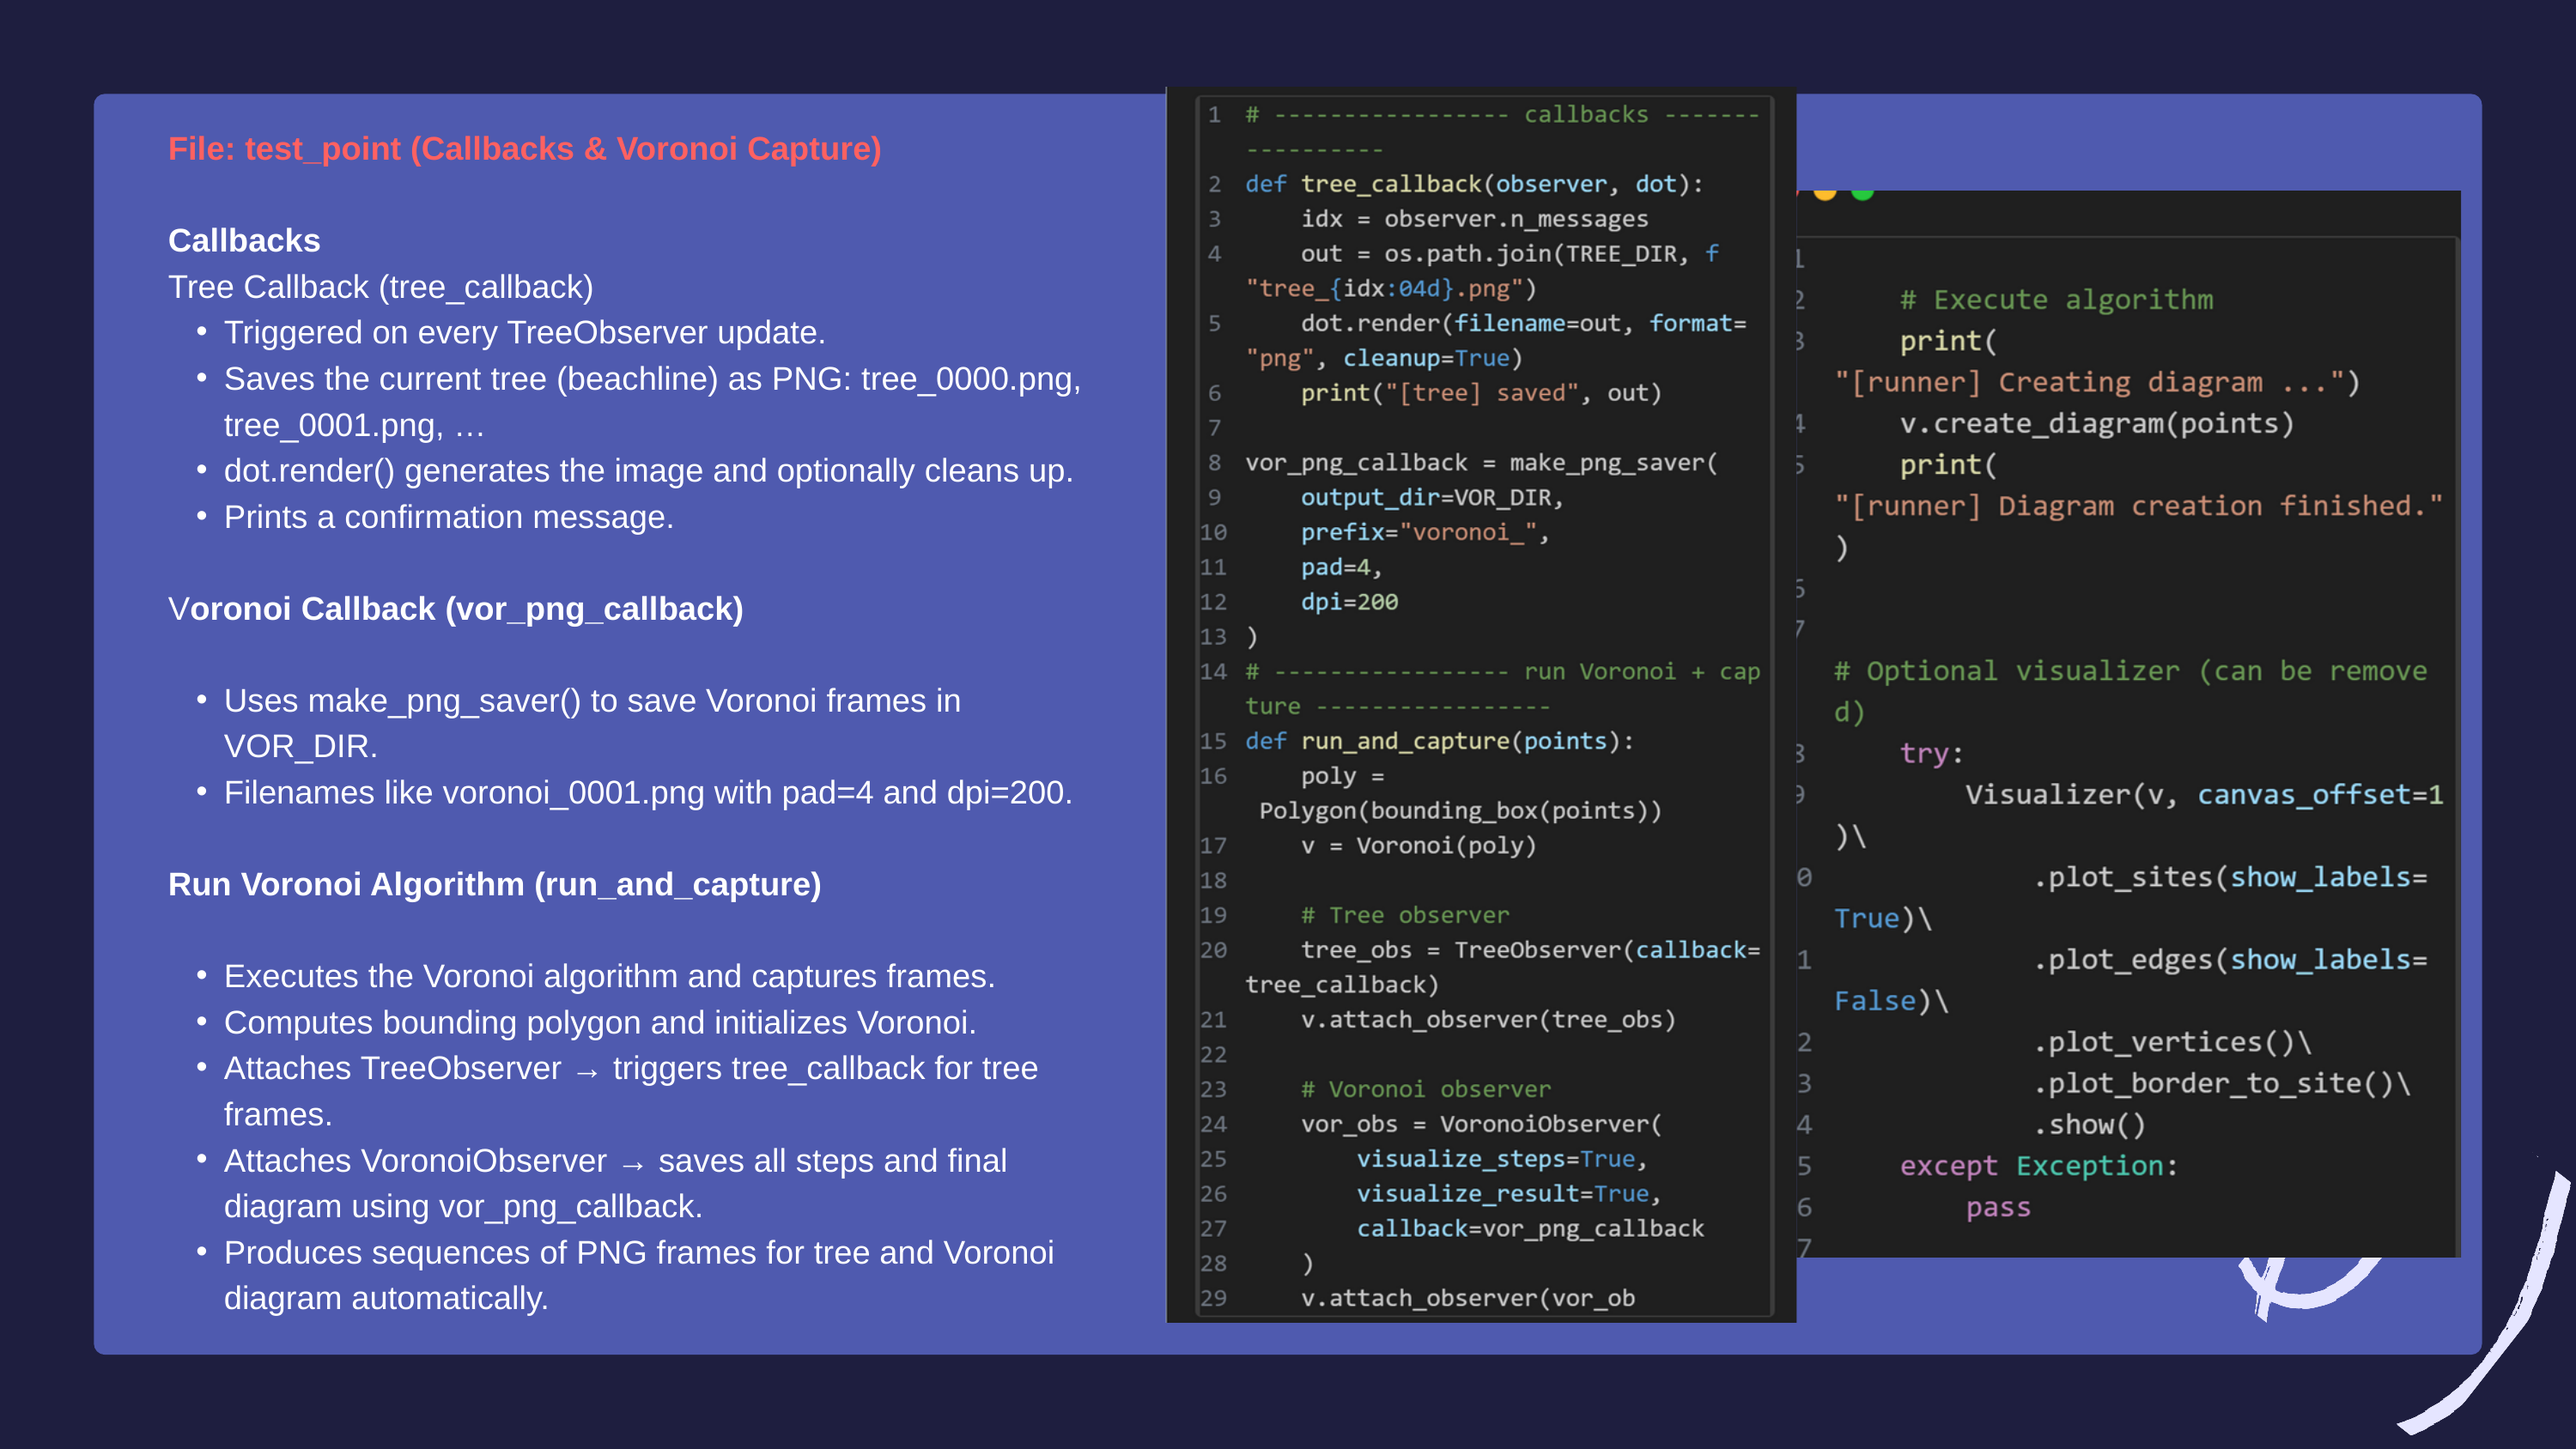

File: test_point (Callbacks & Voronoi Capture)

Callbacks
Tree Callback (tree_callback)
Triggered on every TreeObserver update.
Saves the current tree (beachline) as PNG: tree_0000.png, tree_0001.png, …
dot.render() generates the image and optionally cleans up.
Prints a confirmation message.

Voronoi Callback (vor_png_callback)

Uses make_png_saver() to save Voronoi frames in VOR_DIR.
Filenames like voronoi_0001.png with pad=4 and dpi=200.

Run Voronoi Algorithm (run_and_capture)

Executes the Voronoi algorithm and captures frames.
Computes bounding polygon and initializes Voronoi.
Attaches TreeObserver → triggers tree_callback for tree frames.
Attaches VoronoiObserver → saves all steps and final diagram using vor_png_callback.
Produces sequences of PNG frames for tree and Voronoi diagram automatically.